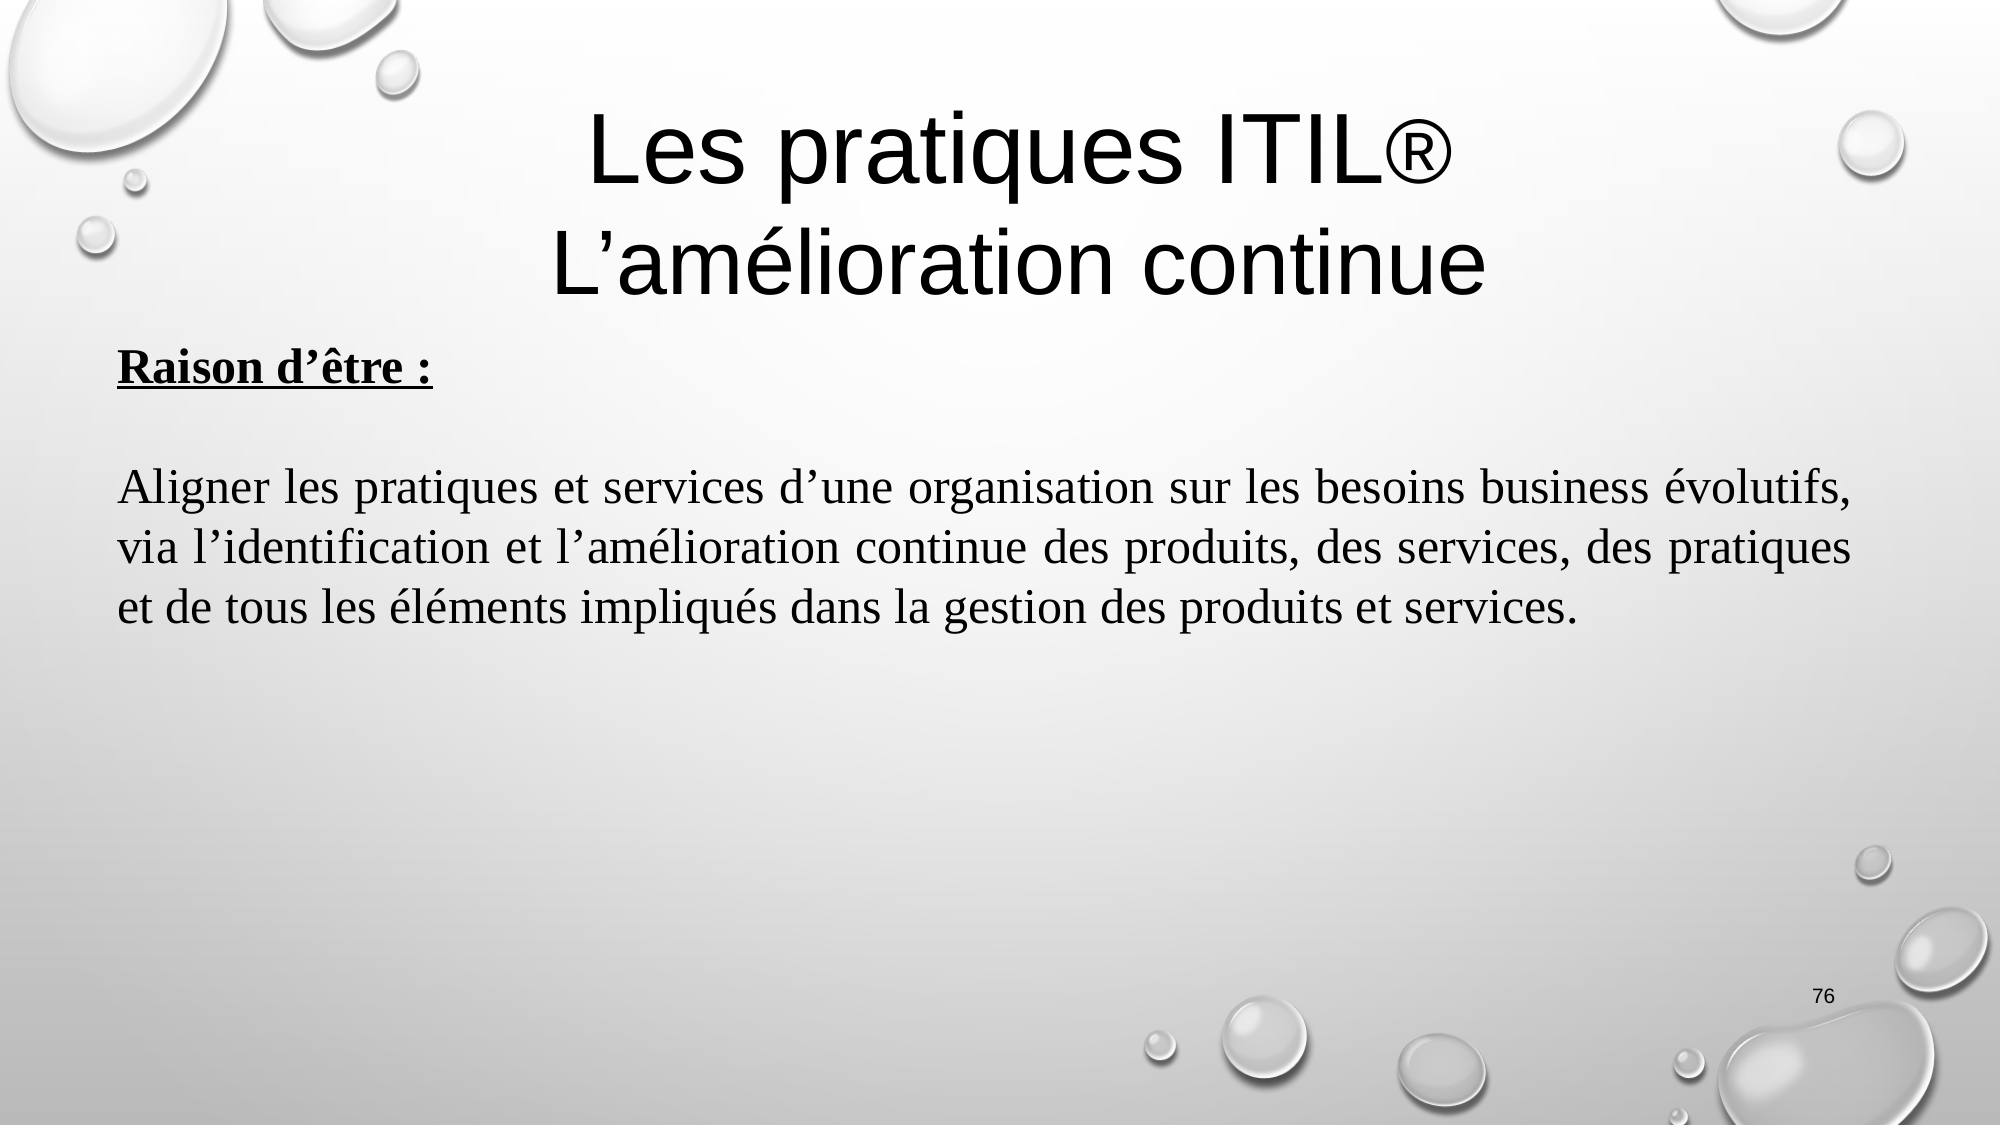

Les pratiques ITIL®
L’amélioration continue
Raison d’être :

Aligner les pratiques et services d’une organisation sur les besoins business évolutifs, via l’identification et l’amélioration continue des produits, des services, des pratiques et de tous les éléments impliqués dans la gestion des produits et services.

76